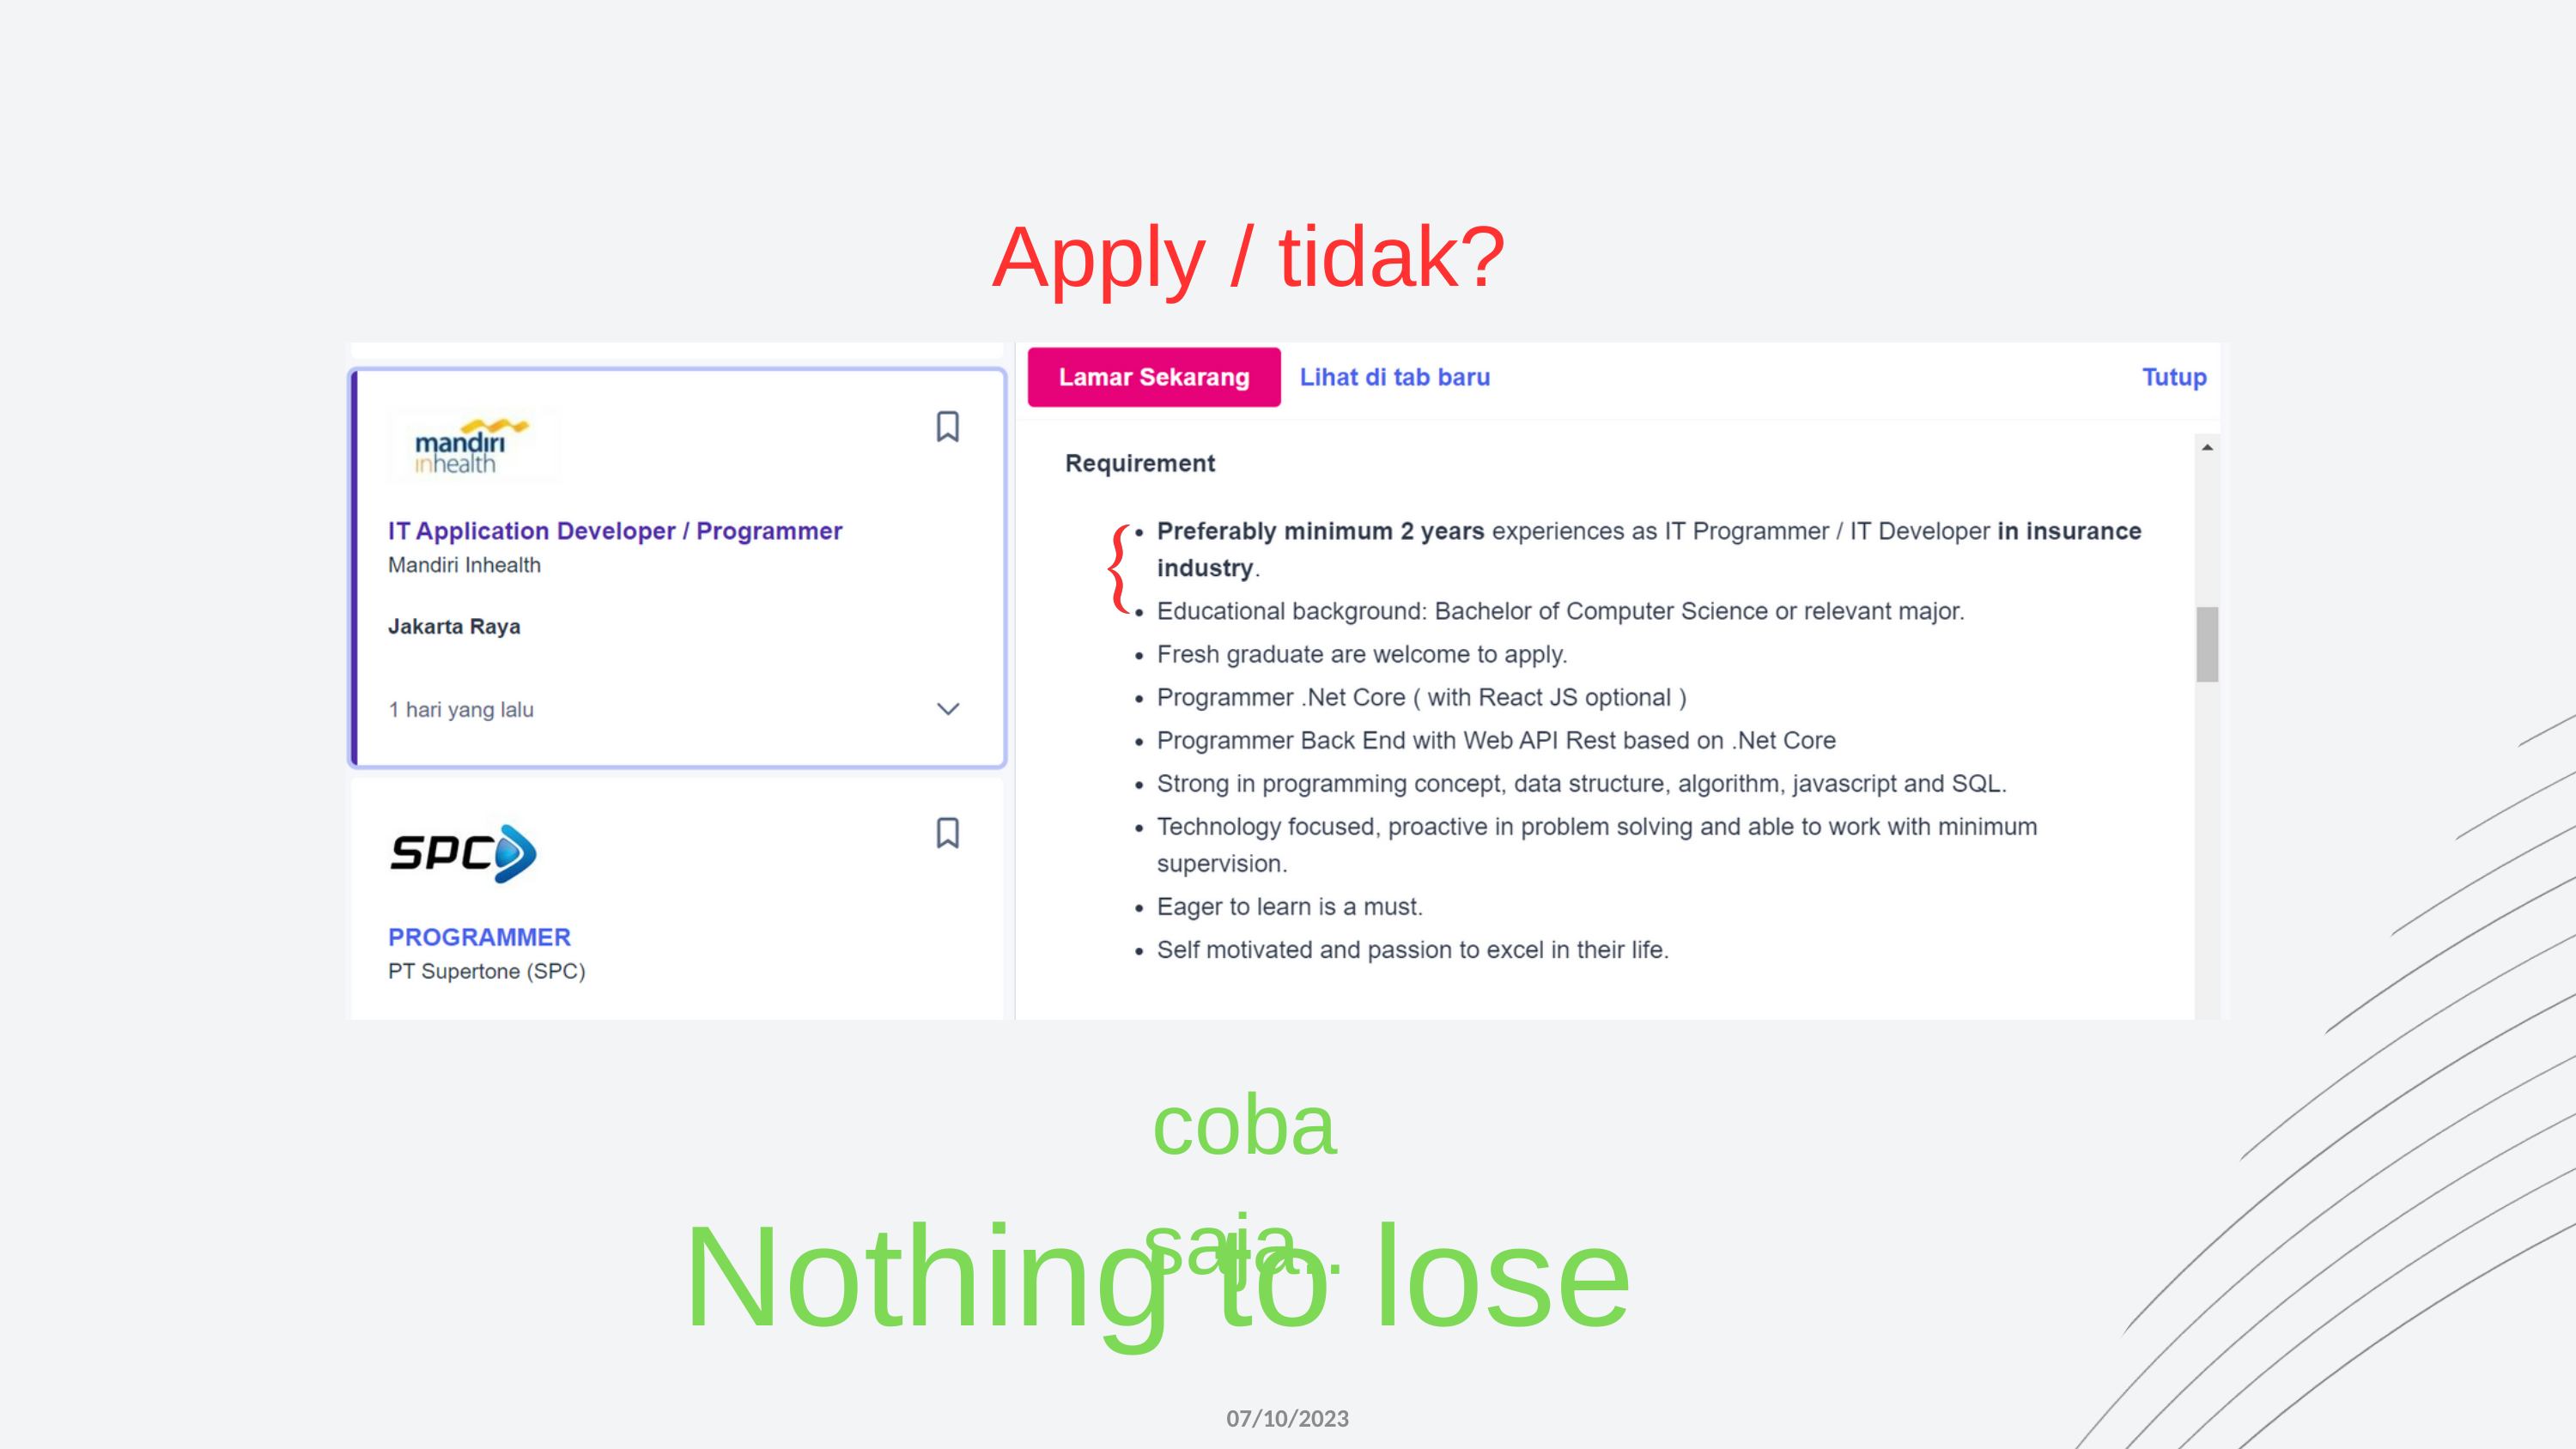

Apply / tidak?

coba saja..
Nothing to lose
07/10/2023